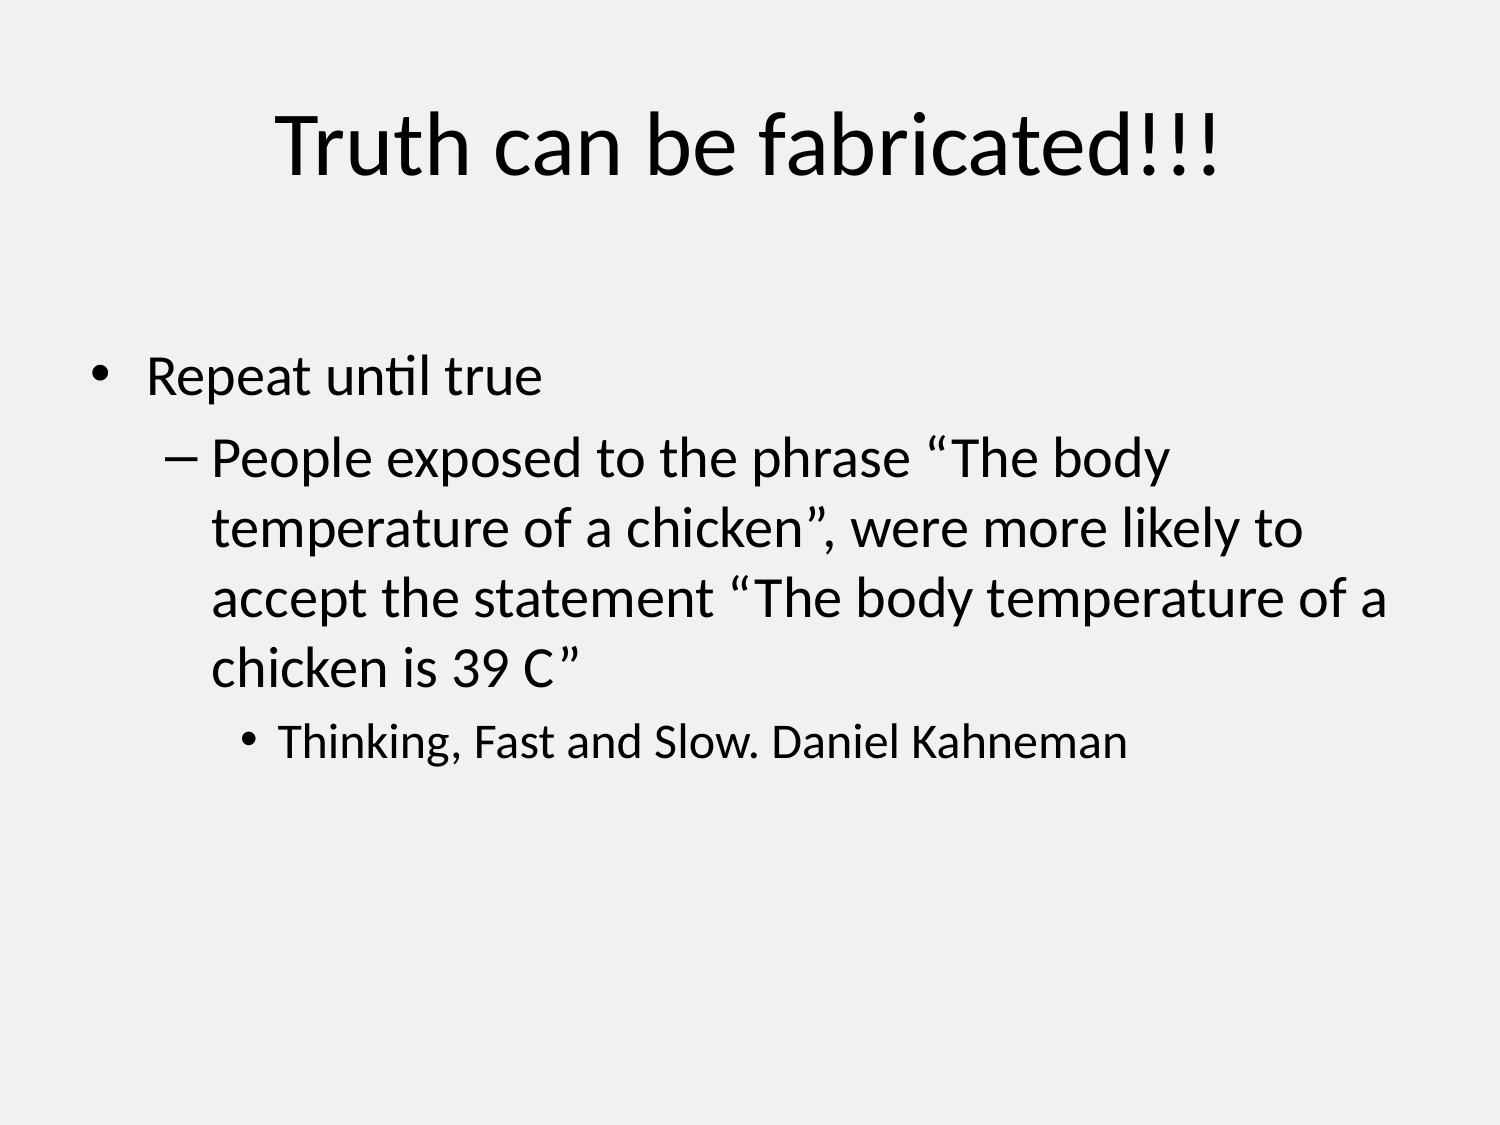

# Truth can be fabricated!!!

Repeat until true
People exposed to the phrase “The body temperature of a chicken”, were more likely to accept the statement “The body temperature of a chicken is 39 C”
Thinking, Fast and Slow. Daniel Kahneman